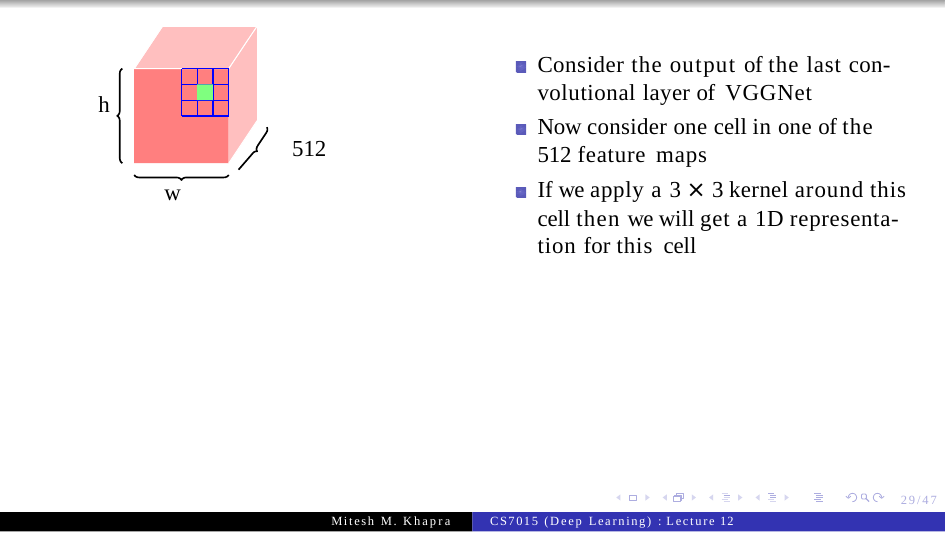

Consider the output of the last con-  volutional layer of VGGNet
Now consider one cell in one of the  512 feature maps

h

512
If we apply a 3 × 3 kernel around this
w

cell then we will get a 1D representa-  tion for this cell
29/47

Mitesh M. Khapra
CS7015 (Deep Learning) : Lecture 12